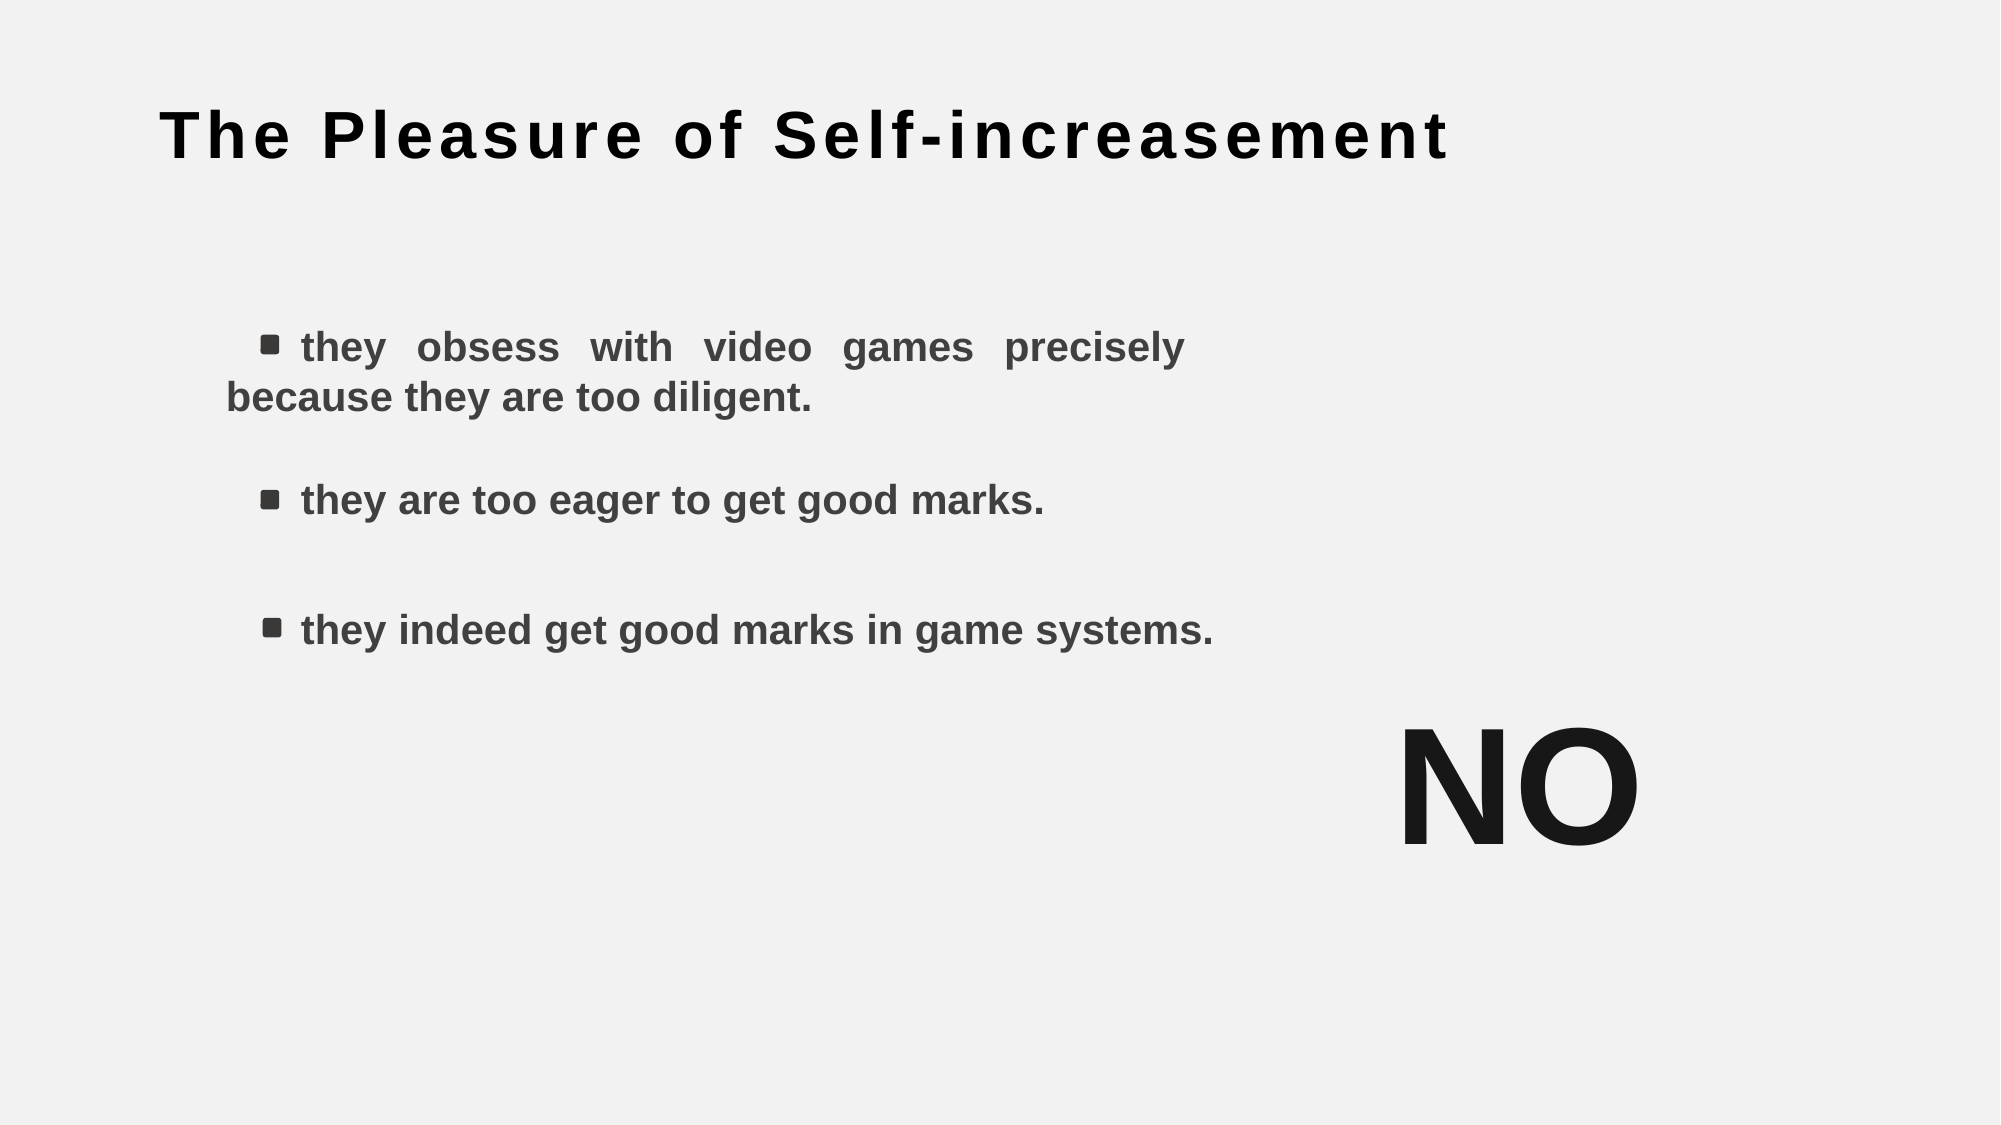

The Pleasure of Self-increasement
they obsess with video games precisely because they are too diligent.

they are too eager to get good marks.

they indeed get good marks in game systems.

NO